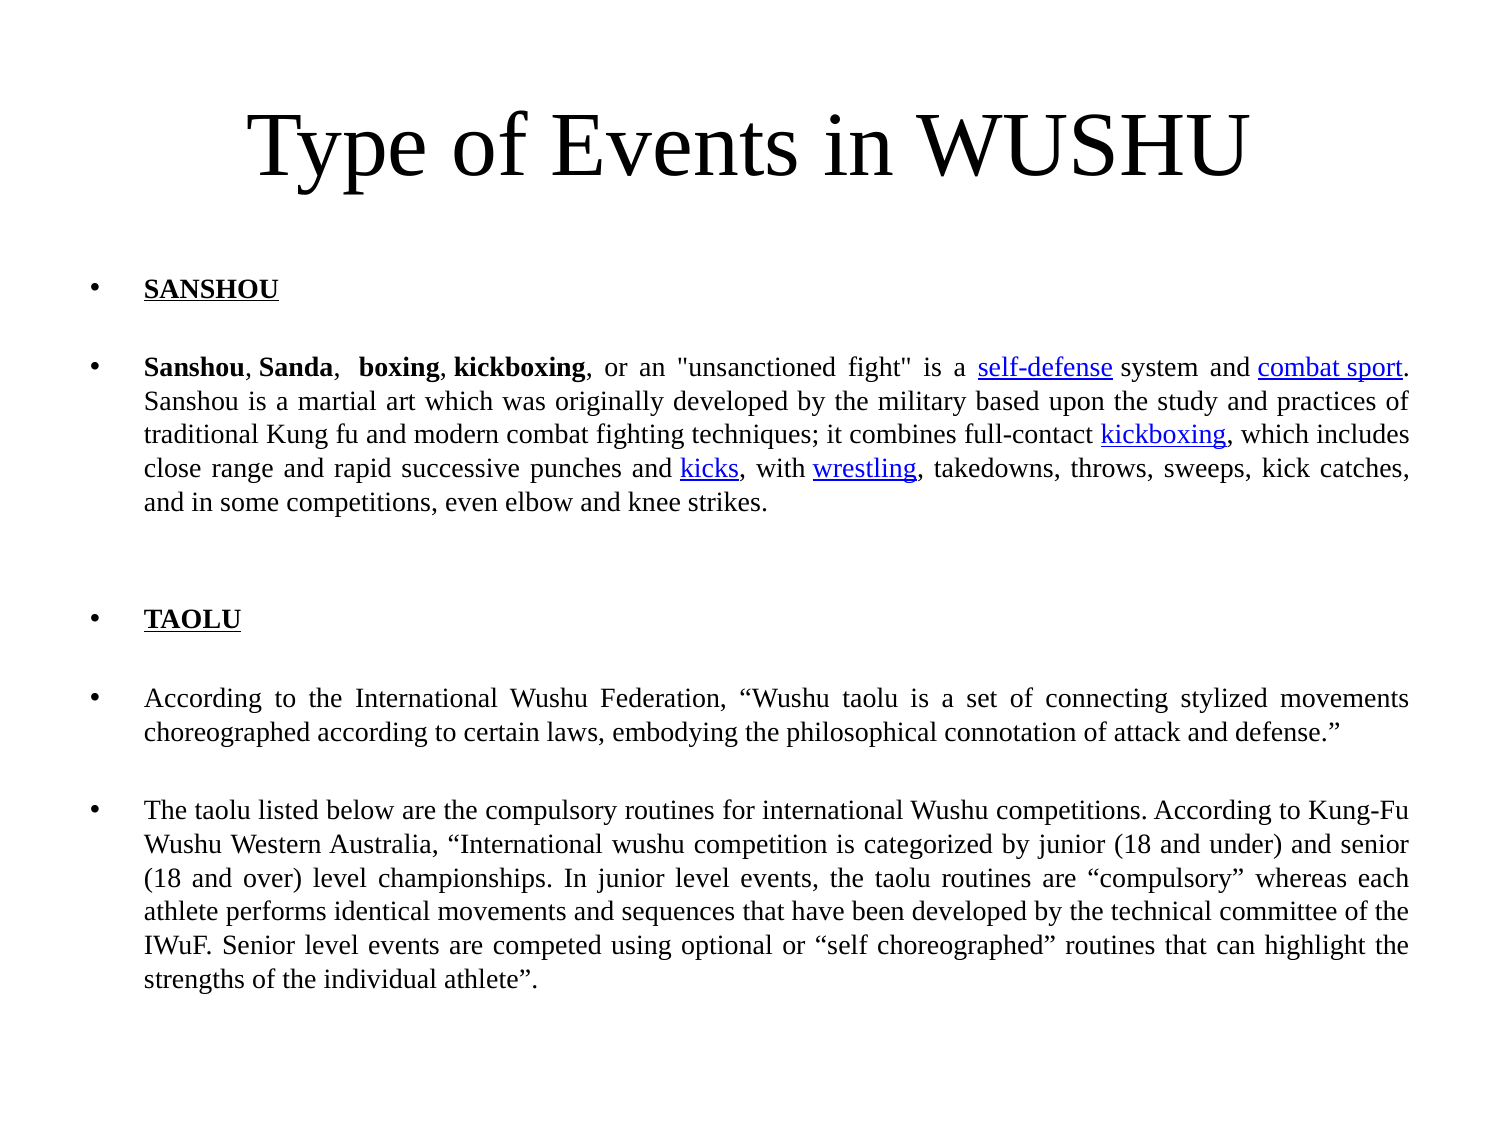

# Type of Events in WUSHU
SANSHOU

Sanshou, Sanda,  boxing, kickboxing, or an "unsanctioned fight" is a self-defense system and combat sport. Sanshou is a martial art which was originally developed by the military based upon the study and practices of traditional Kung fu and modern combat fighting techniques; it combines full-contact kickboxing, which includes close range and rapid successive punches and kicks, with wrestling, takedowns, throws, sweeps, kick catches, and in some competitions, even elbow and knee strikes.

TAOLU

According to the International Wushu Federation, “Wushu taolu is a set of connecting stylized movements choreographed according to certain laws, embodying the philosophical connotation of attack and defense.”

The taolu listed below are the compulsory routines for international Wushu competitions. According to Kung-Fu Wushu Western Australia, “International wushu competition is categorized by junior (18 and under) and senior (18 and over) level championships. In junior level events, the taolu routines are “compulsory” whereas each athlete performs identical movements and sequences that have been developed by the technical committee of the IWuF. Senior level events are competed using optional or “self choreographed” routines that can highlight the strengths of the individual athlete”.